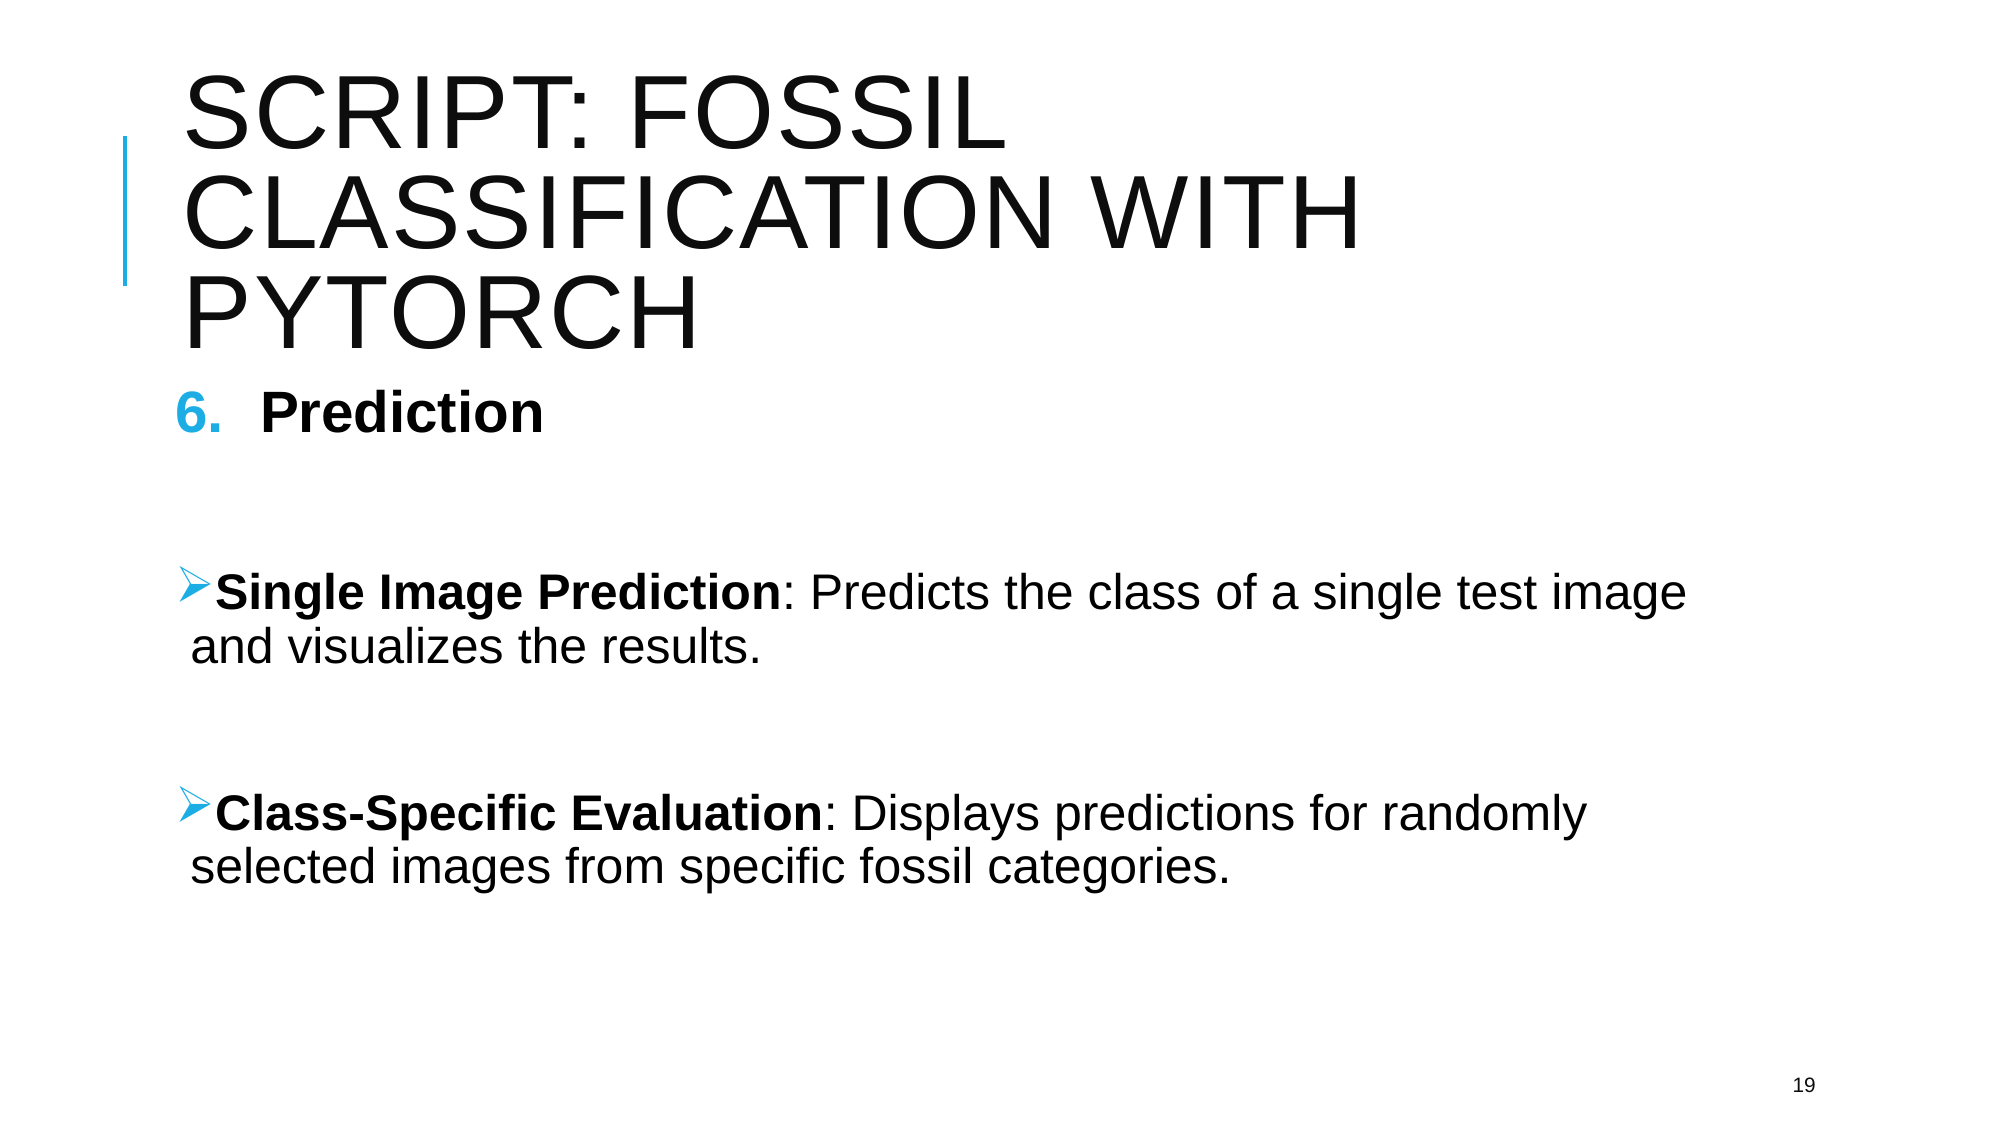

# Script: Fossil Classification with PyTorch
Prediction

Single Image Prediction: Predicts the class of a single test image and visualizes the results.

Class-Specific Evaluation: Displays predictions for randomly selected images from specific fossil categories.
19